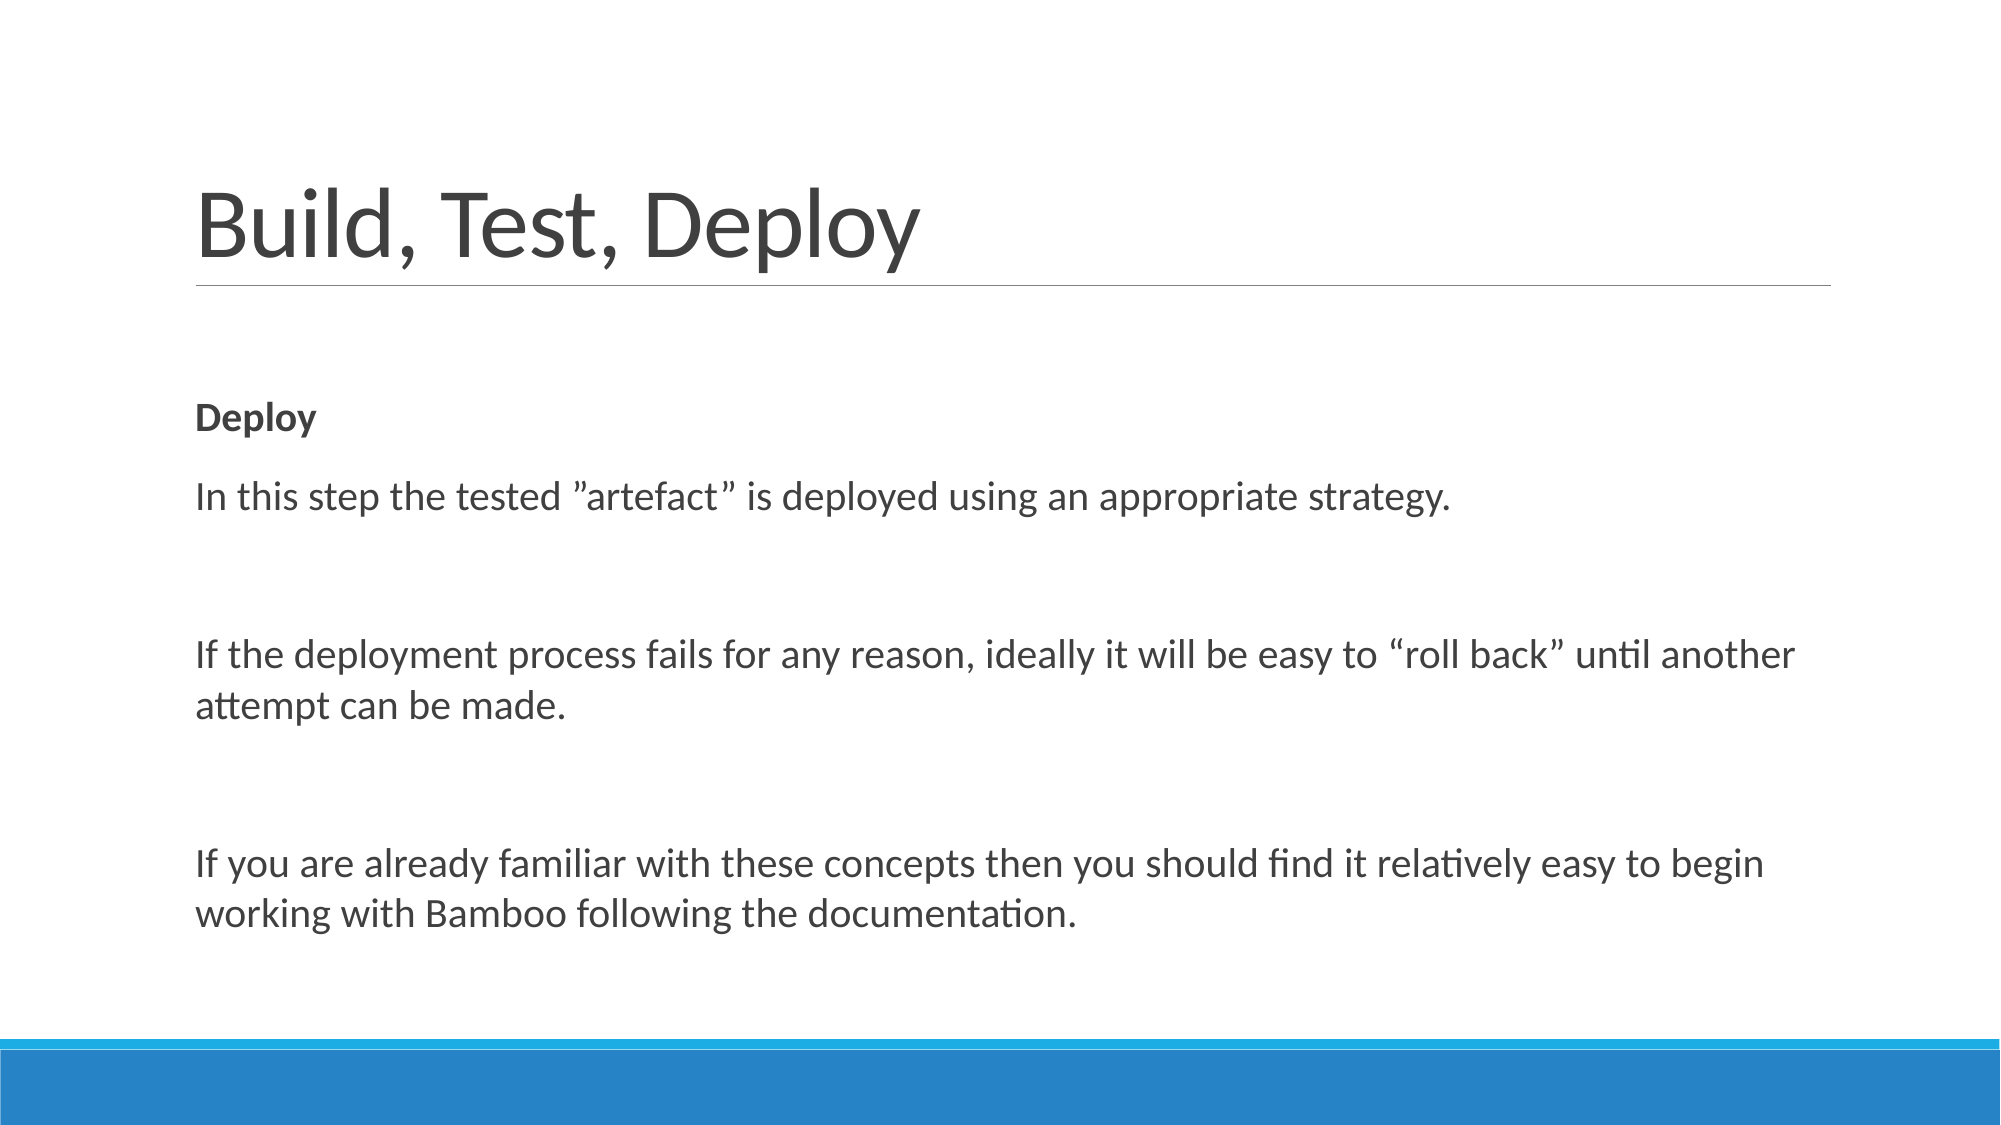

# Build, Test, Deploy

Deploy
In this step the tested ”artefact” is deployed using an appropriate strategy.

If the deployment process fails for any reason, ideally it will be easy to “roll back” until another attempt can be made.

If you are already familiar with these concepts then you should find it relatively easy to begin working with Bamboo following the documentation.